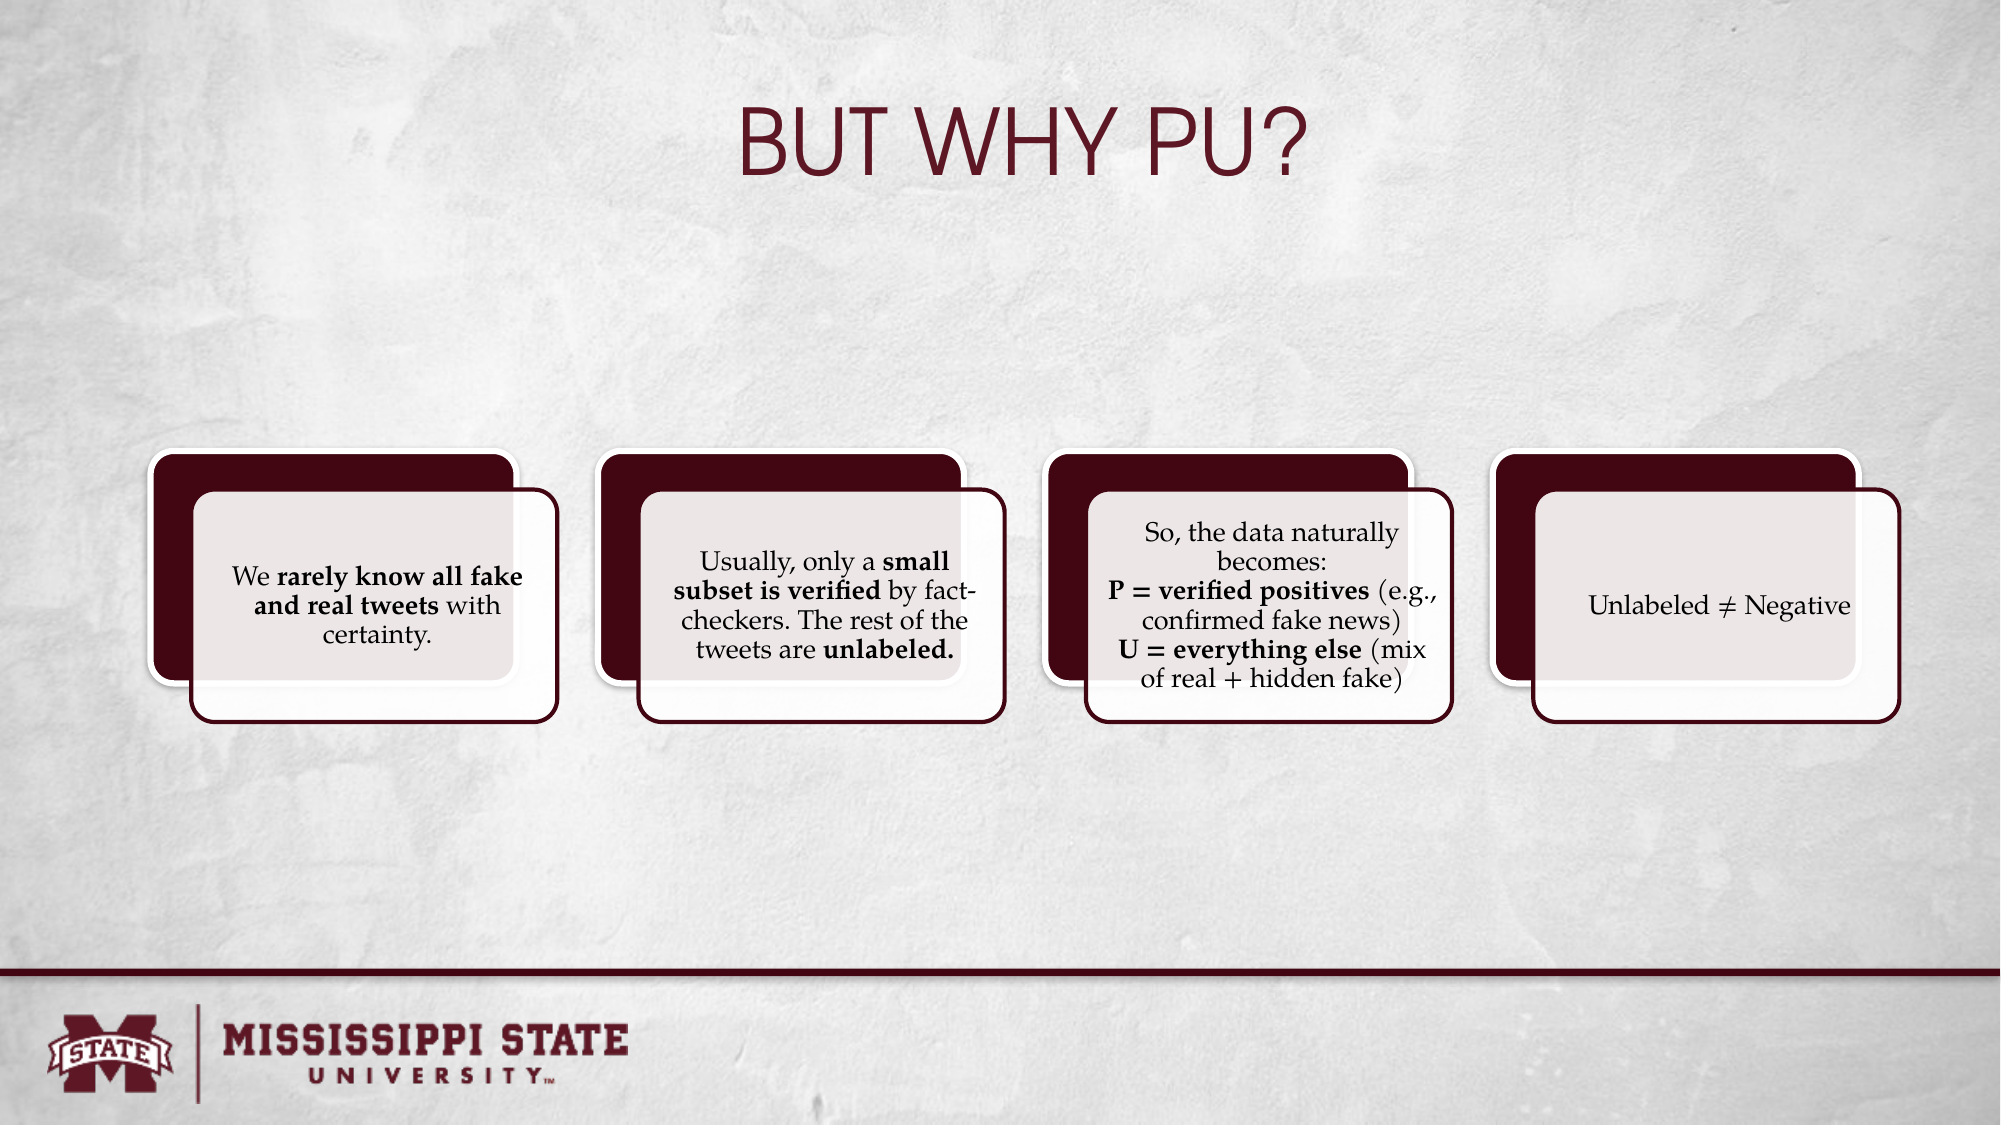

# BUT WHY PU?
We rarely know all fake and real tweets with certainty.
Usually, only a small subset is verified by fact-checkers. The rest of the tweets are unlabeled.
So, the data naturally becomes:
P = verified positives (e.g., confirmed fake news)
U = everything else (mix of real + hidden fake)
Unlabeled ≠ Negative